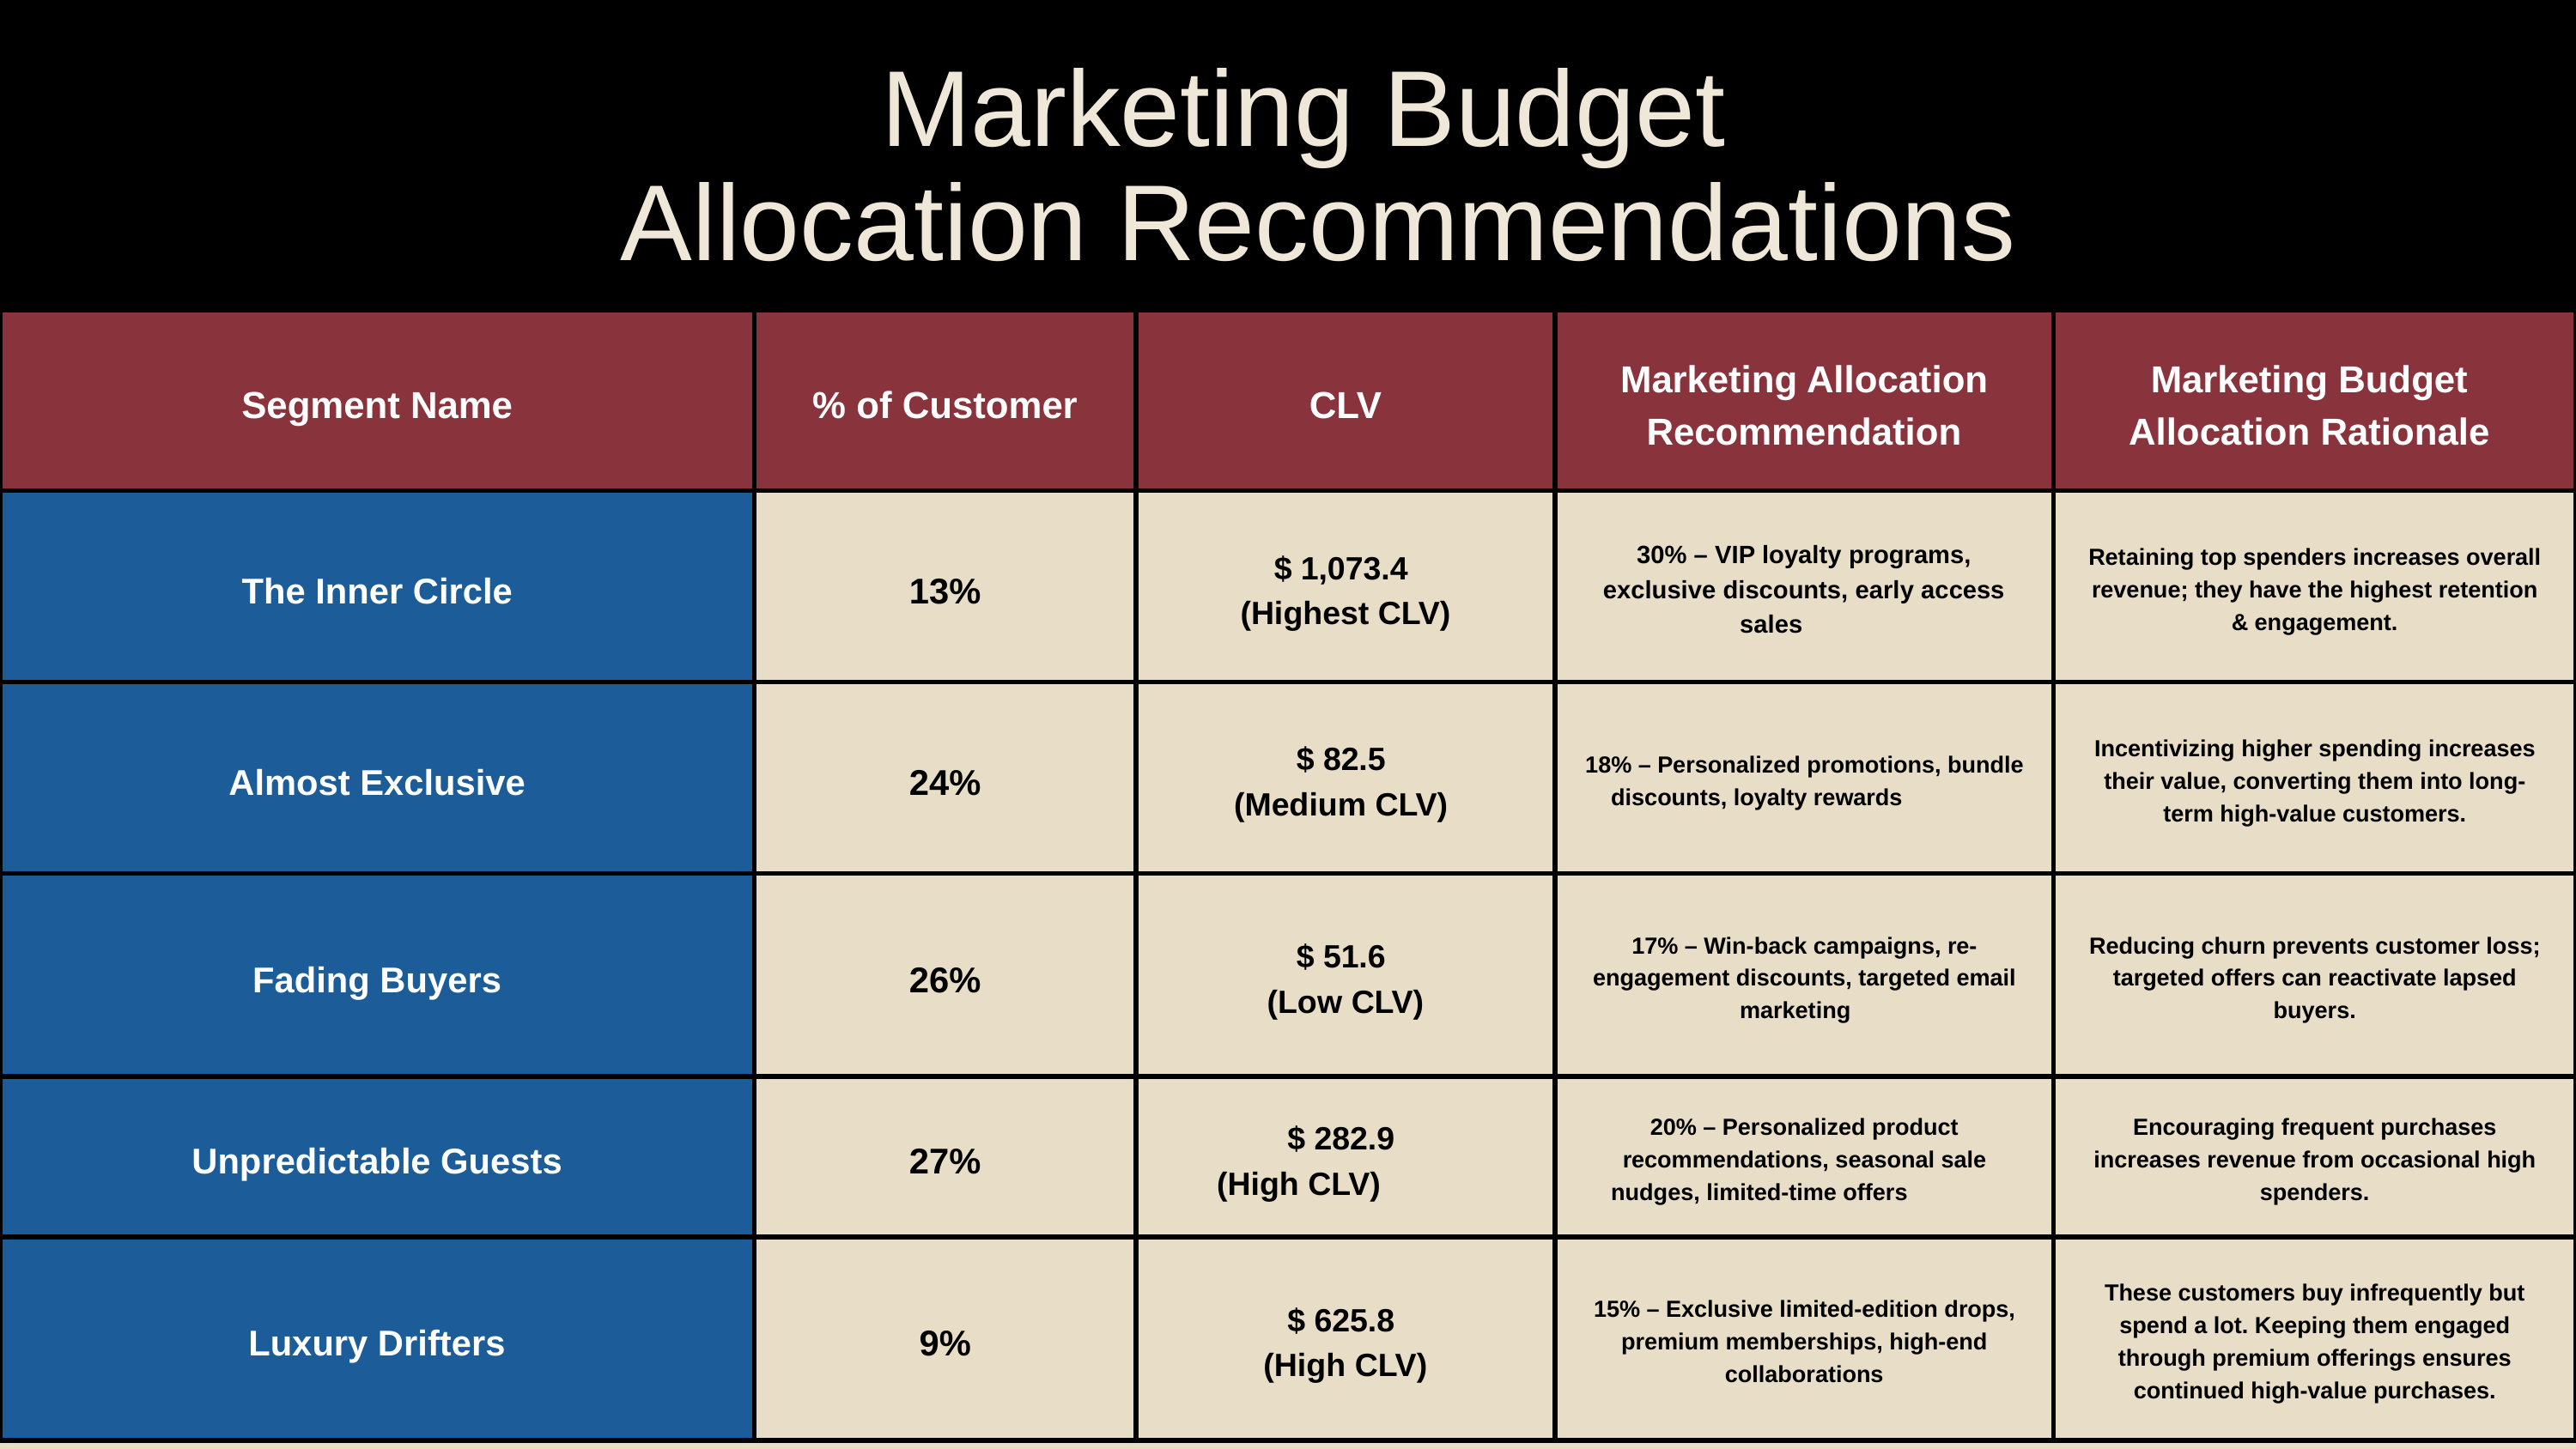

Marketing Budget
Allocation Recommendations
| Segment Name | % of Customer | CLV | Marketing Allocation Recommendation | Marketing Budget Allocation Rationale |
| --- | --- | --- | --- | --- |
| The Inner Circle | 13% | $ 1,073.4 (Highest CLV) | 30% – VIP loyalty programs, exclusive discounts, early access sales | Retaining top spenders increases overall revenue; they have the highest retention & engagement. |
| Almost Exclusive | 24% | $ 82.5 (Medium CLV) | 18% – Personalized promotions, bundle discounts, loyalty rewards | Incentivizing higher spending increases their value, converting them into long-term high-value customers. |
| Fading Buyers | 26% | $ 51.6 (Low CLV) | 17% – Win-back campaigns, re-engagement discounts, targeted email marketing | Reducing churn prevents customer loss; targeted offers can reactivate lapsed buyers. |
| Unpredictable Guests | 27% | $ 282.9 (High CLV) | 20% – Personalized product recommendations, seasonal sale nudges, limited-time offers | Encouraging frequent purchases increases revenue from occasional high spenders. |
| Luxury Drifters | 9% | $ 625.8 (High CLV) | 15% – Exclusive limited-edition drops, premium memberships, high-end collaborations | These customers buy infrequently but spend a lot. Keeping them engaged through premium offerings ensures continued high-value purchases. |